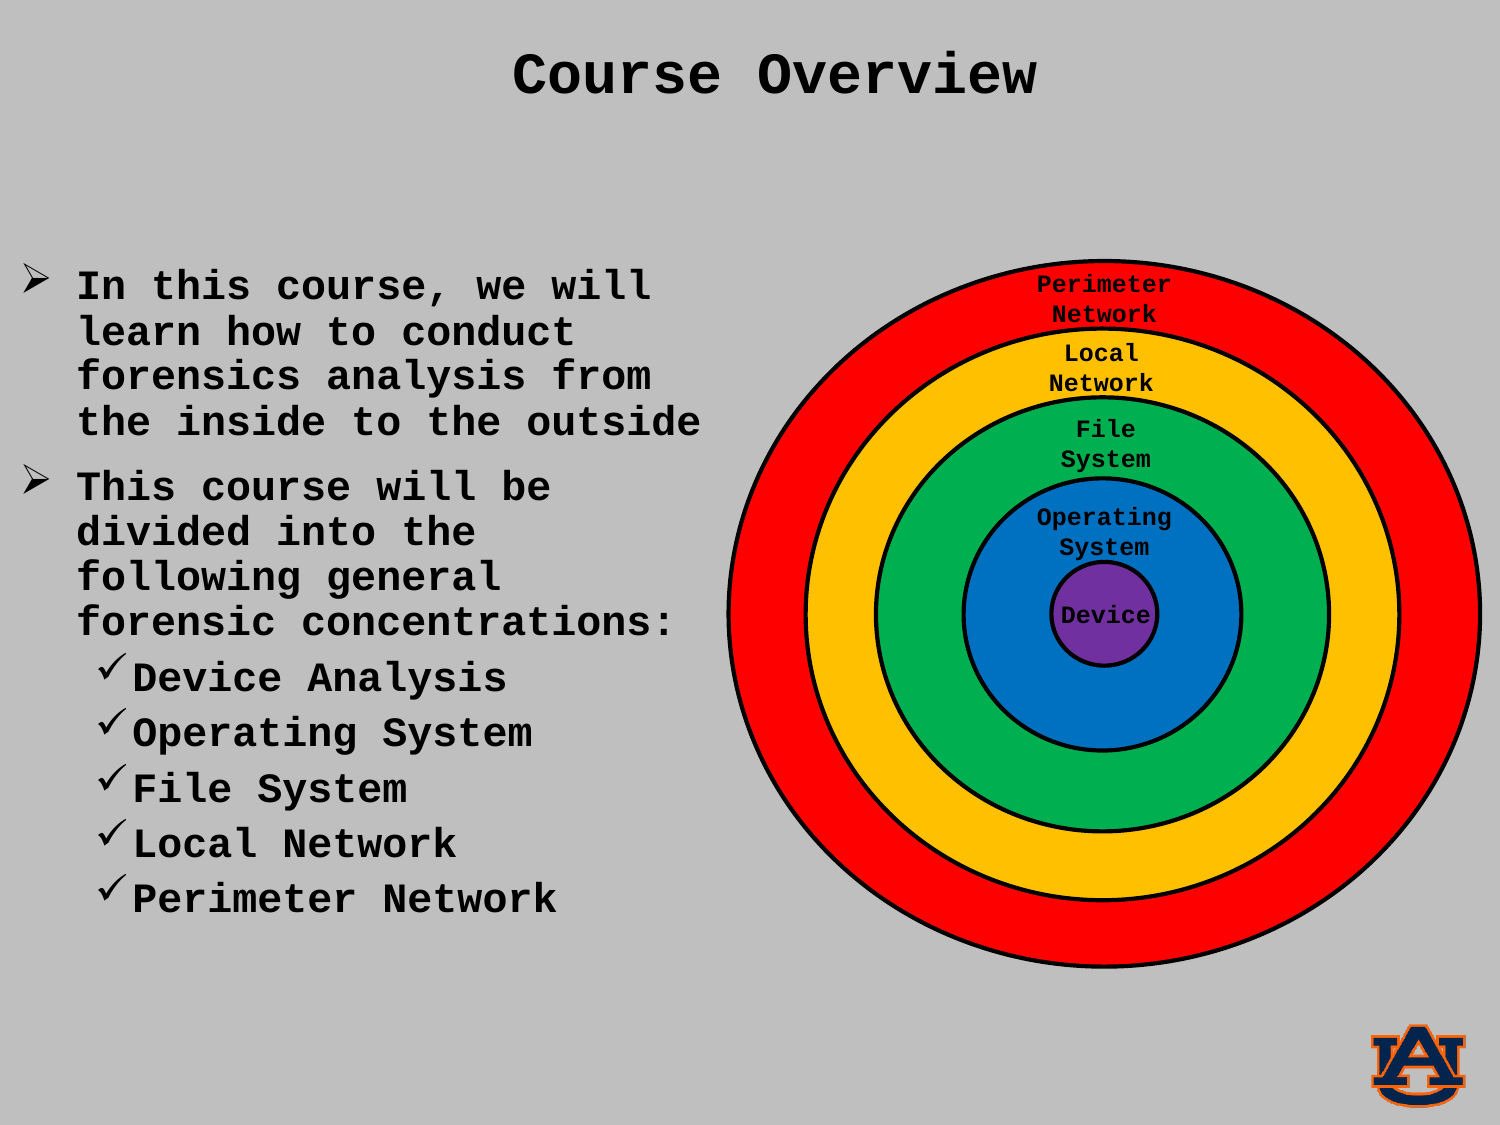

Course Overview
Perimeter
Network

In this course, we will learn how to conduct forensics analysis from the inside to the outside
This course will be divided into the following general forensic concentrations:
Device Analysis
Operating System
File System
Local Network
Perimeter Network

Local
Network

File
System

Operating
System

Device